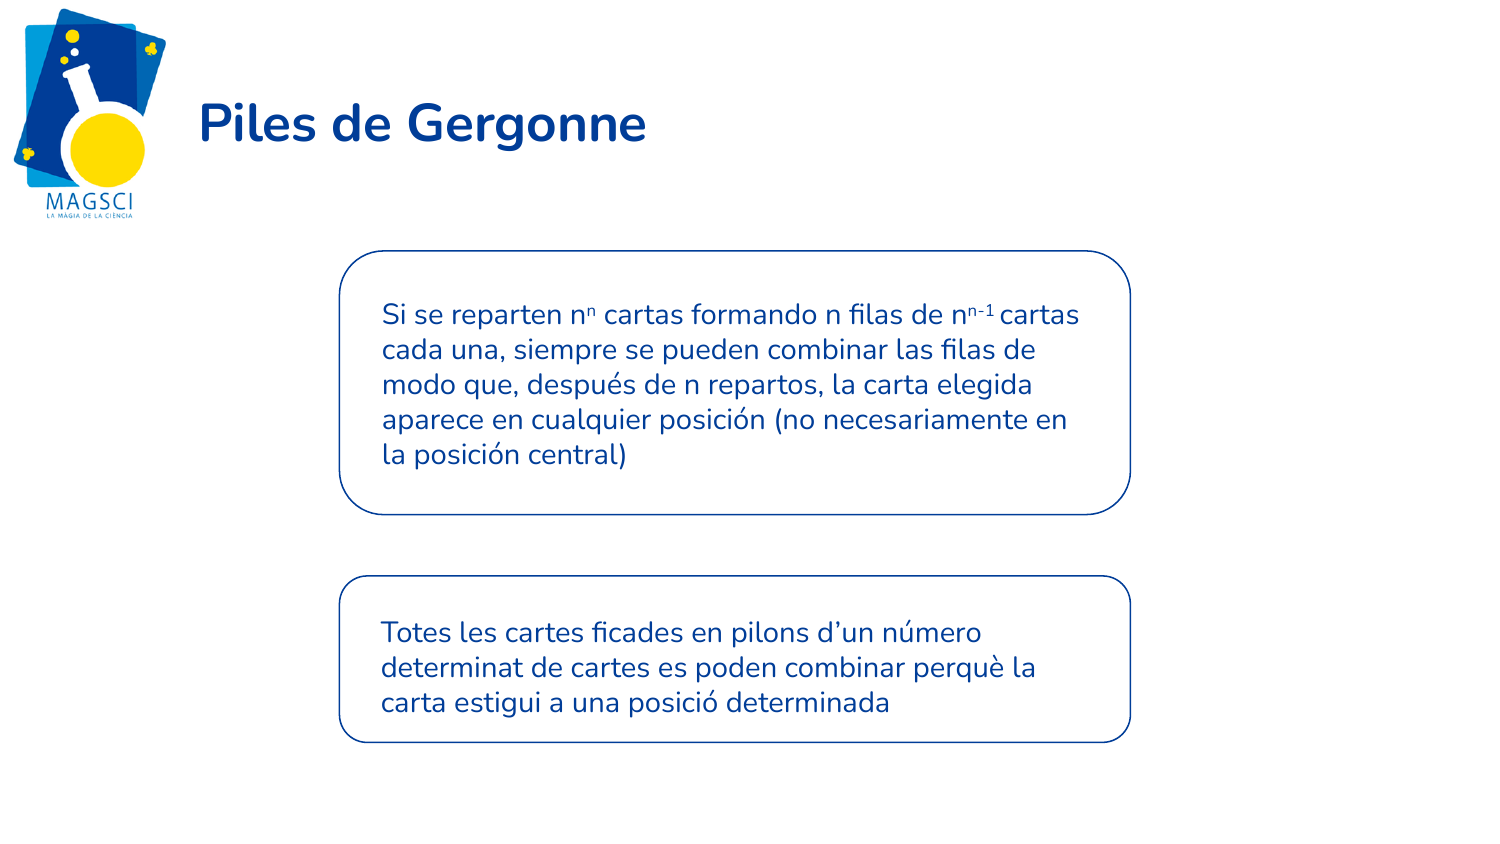

# Piles de Gergonne

Si se reparten nn cartas formando n filas de nn-1 cartas cada una, siempre se pueden combinar las filas de modo que, después de n repartos, la carta elegida aparece en cualquier posición (no necesariamente en la posición central)

Totes les cartes ficades en pilons d’un número determinat de cartes es poden combinar perquè la carta estigui a una posició determinada